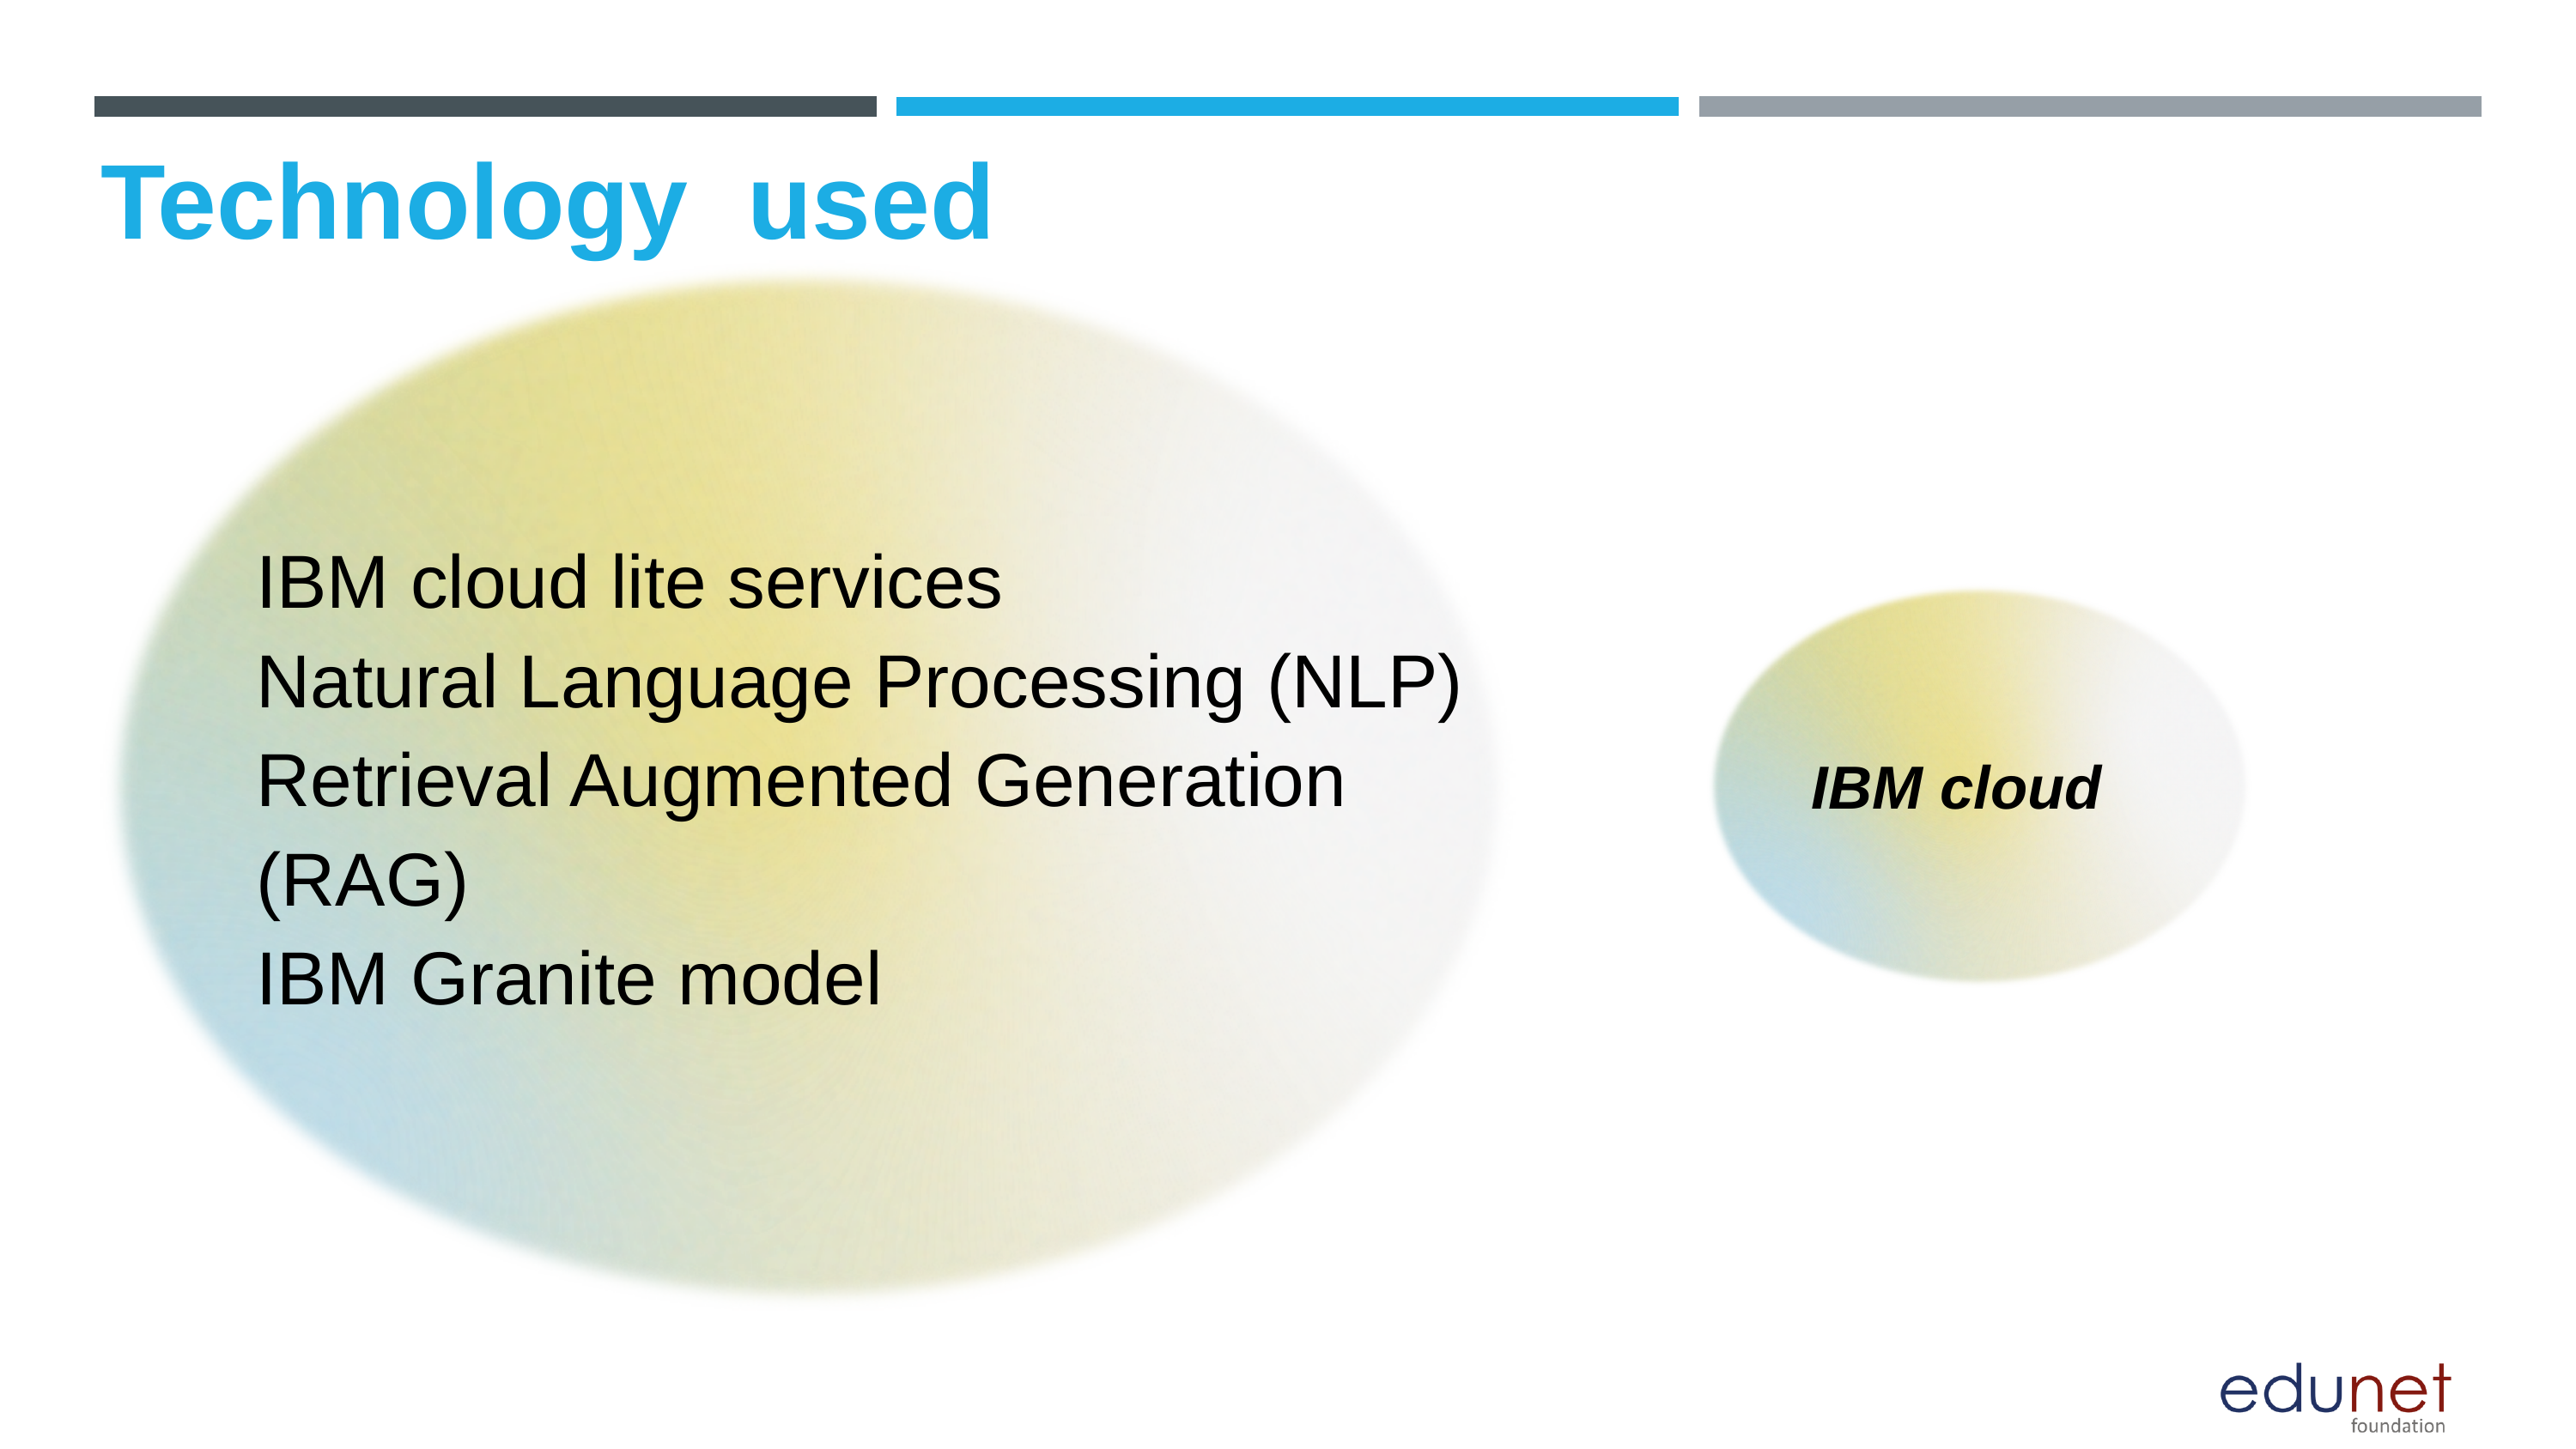

Technology  used

IBM cloud lite services
Natural Language Processing (NLP)
Retrieval Augmented Generation (RAG)
IBM Granite model

IBM cloud